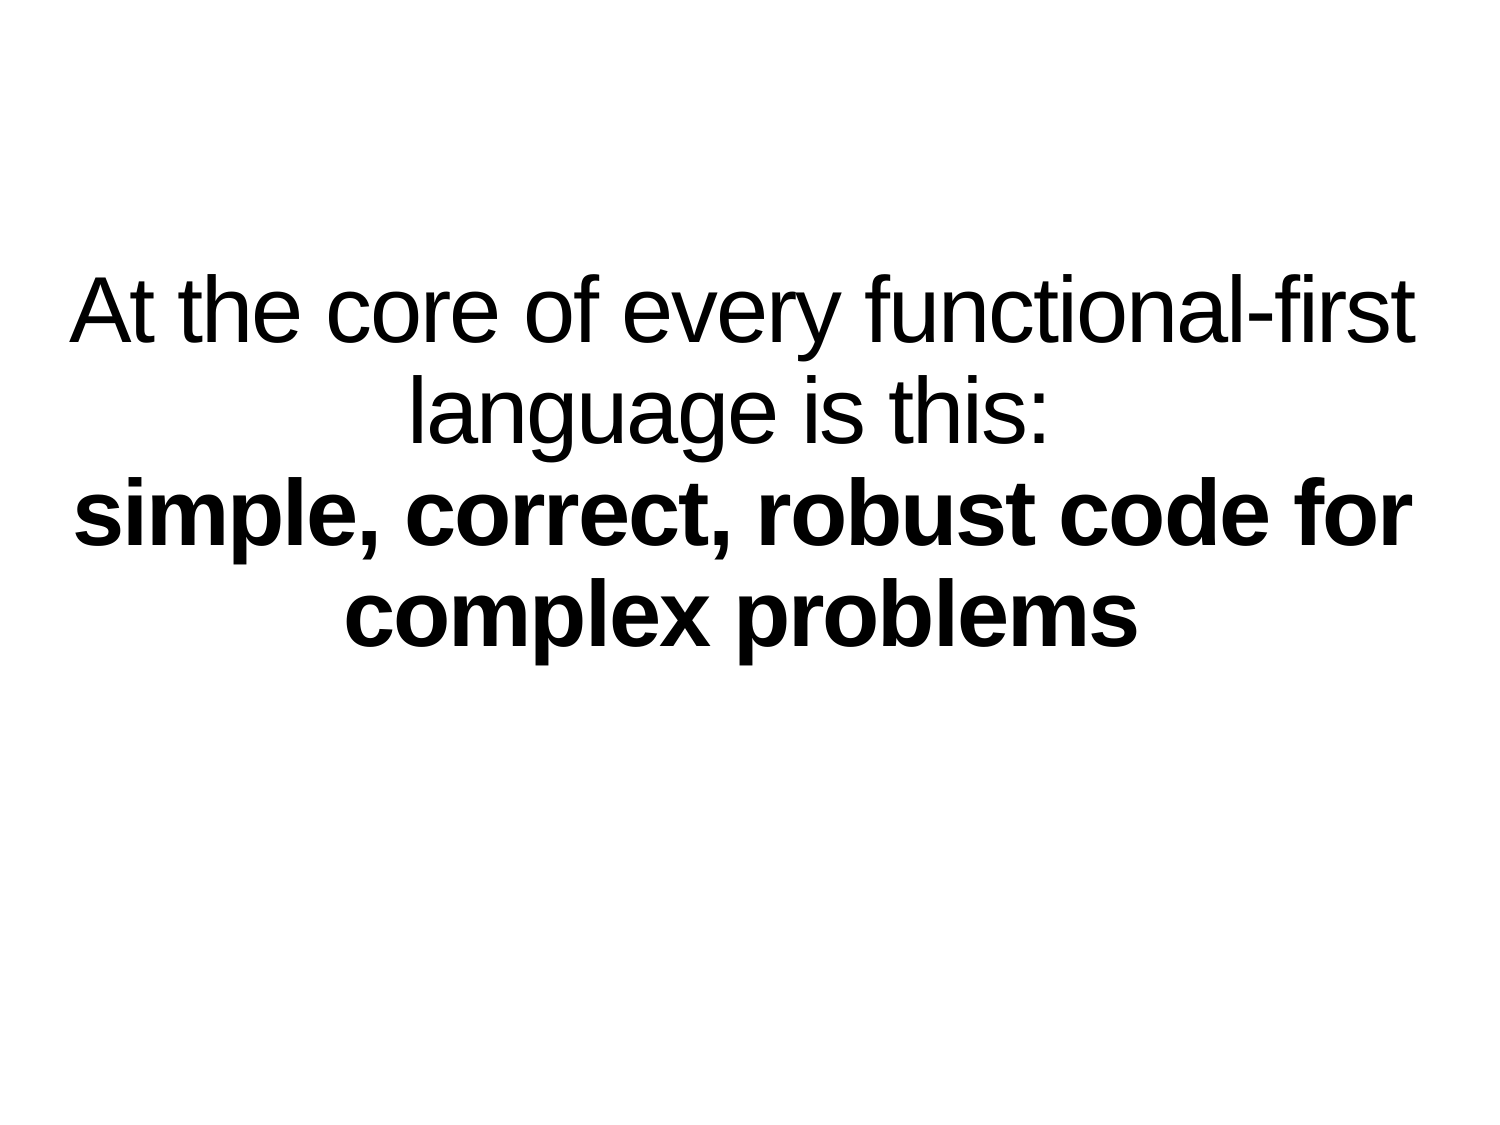

# At the core of every functional-first language is this: simple, correct, robust code for complex problems